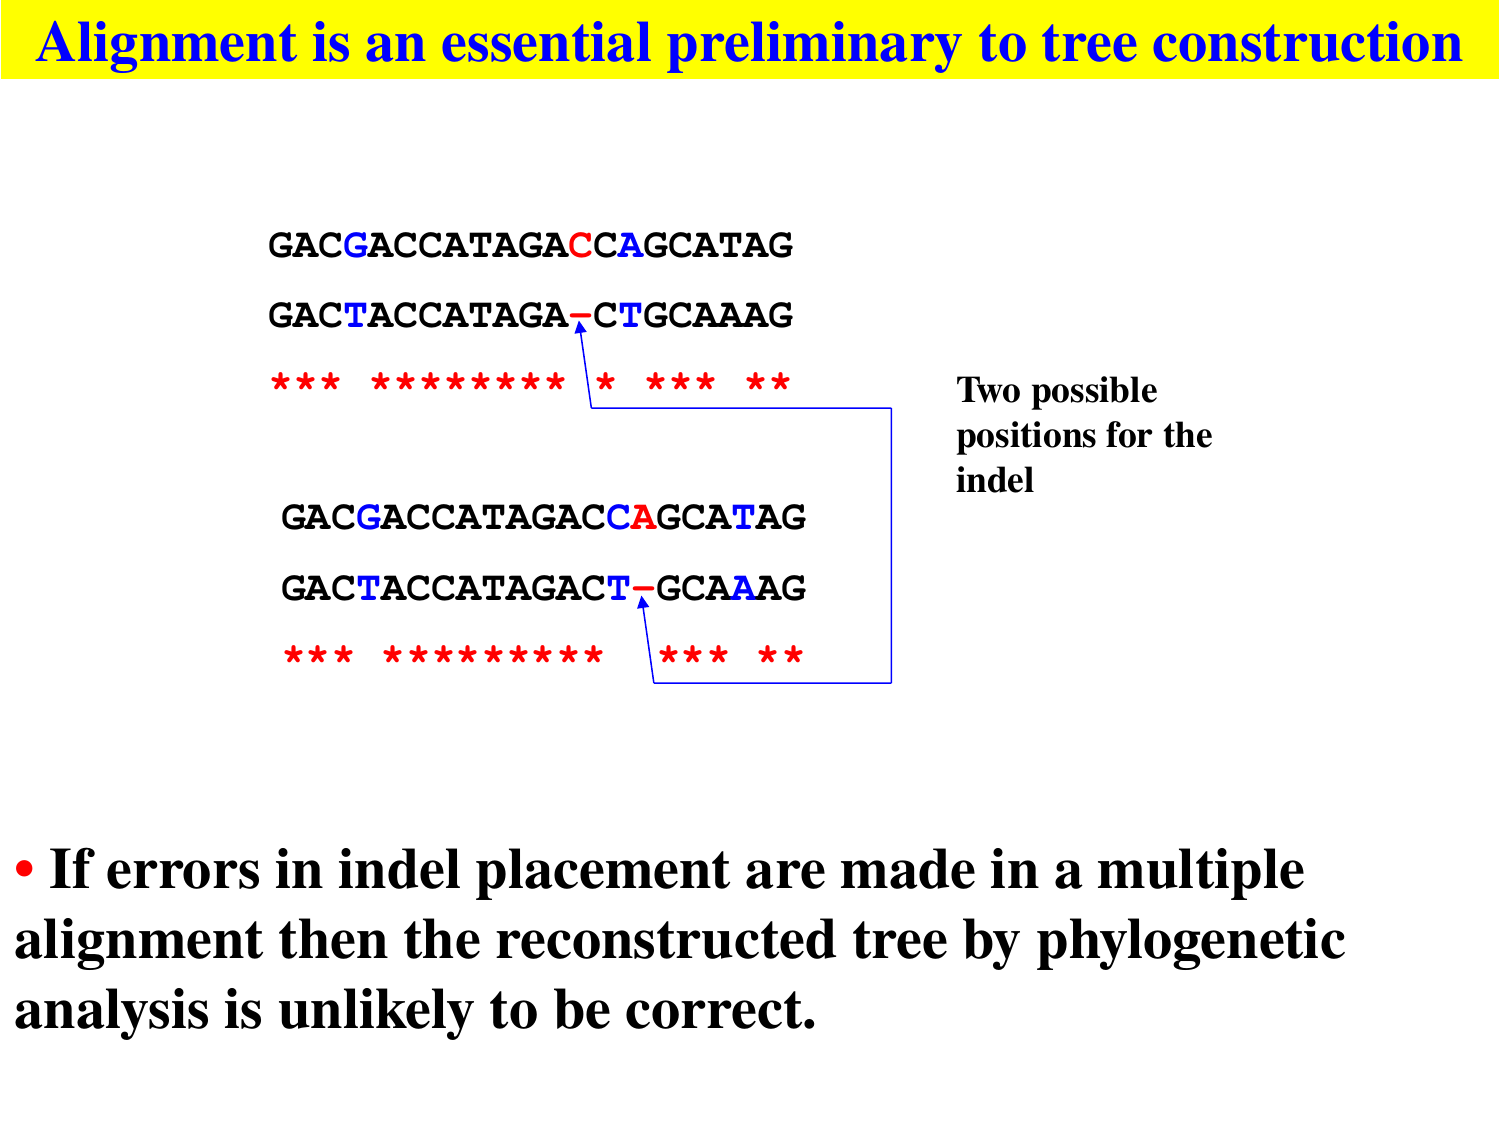

Alignment is an essential preliminary to tree construction
GACGACCATAGACCAGCATAG
GACTACCATAGA-CTGCAAAG
*** ******** * *** **

Two possible positions for the indel
GACGACCATAGACCAGCATAG
GACTACCATAGACT-GCAAAG
*** *********  *** **
• If errors in indel placement are made in a multiple alignment then the reconstructed tree by phylogenetic analysis is unlikely to be correct.